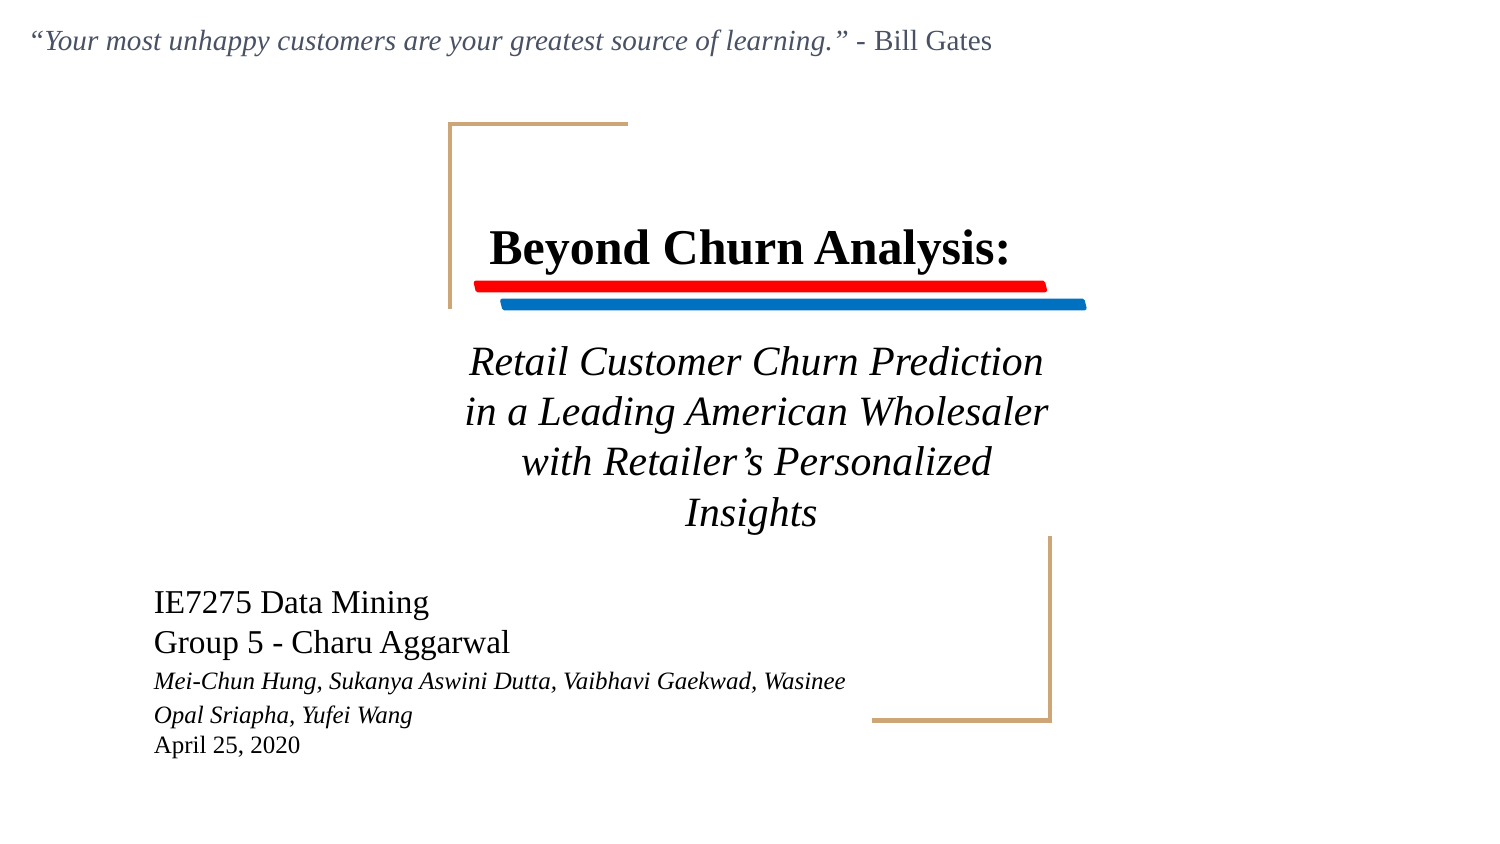

“Your most unhappy customers are your greatest source of learning.” - Bill Gates

# Beyond Churn Analysis:
Retail Customer Churn Prediction in a Leading American Wholesaler with Retailer’s Personalized Insights

IE7275 Data Mining
Group 5 - Charu Aggarwal
Mei-Chun Hung, Sukanya Aswini Dutta, Vaibhavi Gaekwad, Wasinee Opal Sriapha, Yufei Wang
April 25, 2020